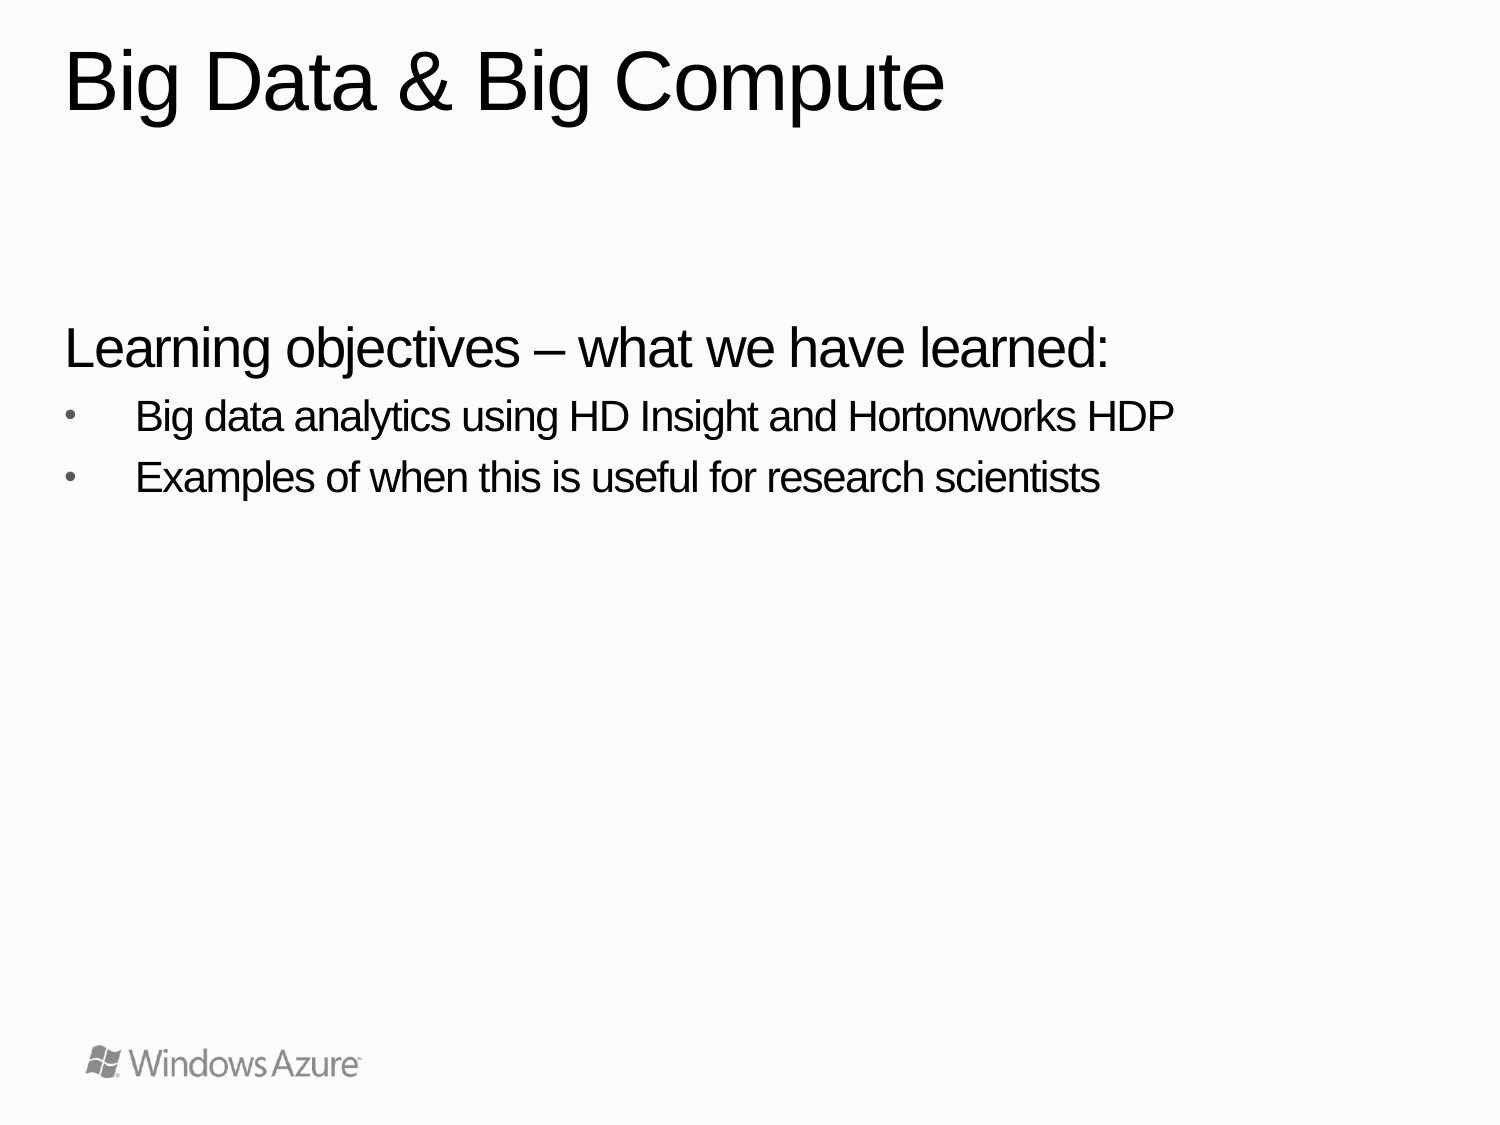

# Big Data & Big Compute
Learning objectives – what we have learned:
Big data analytics using HD Insight and Hortonworks HDP
Examples of when this is useful for research scientists